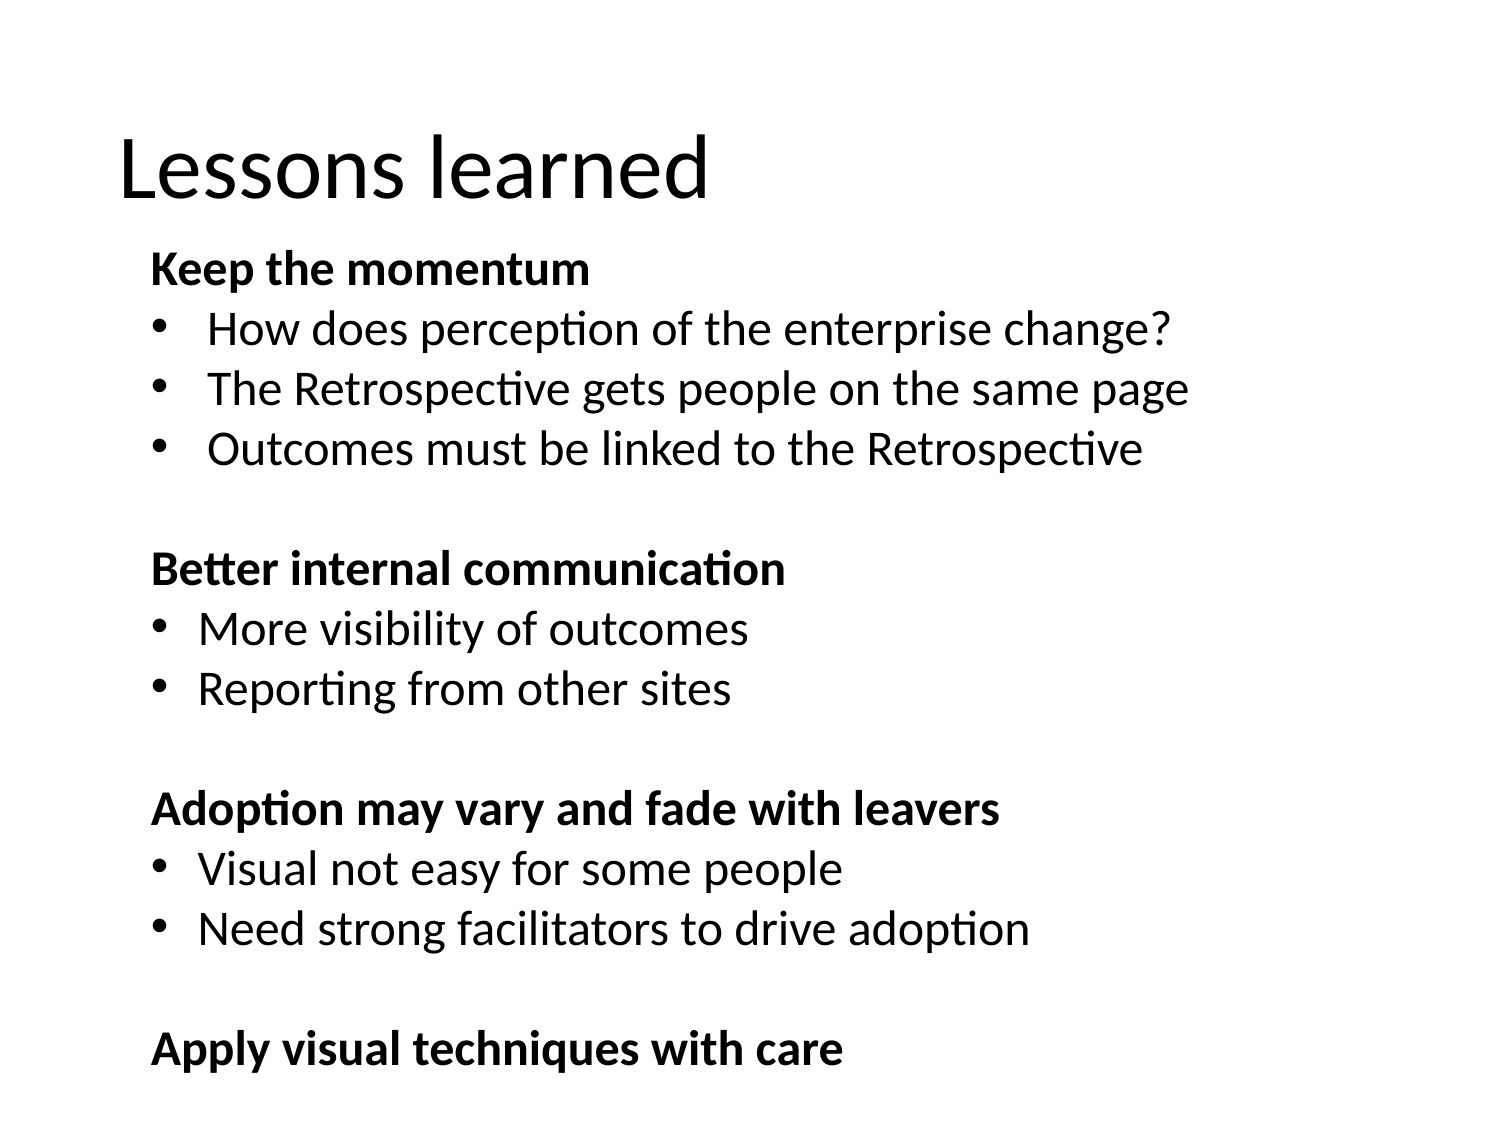

Lessons learned
Keep the momentum
How does perception of the enterprise change?
The Retrospective gets people on the same page
Outcomes must be linked to the Retrospective

Better internal communication
More visibility of outcomes
Reporting from other sites

Adoption may vary and fade with leavers
Visual not easy for some people
Need strong facilitators to drive adoption

Apply visual techniques with care